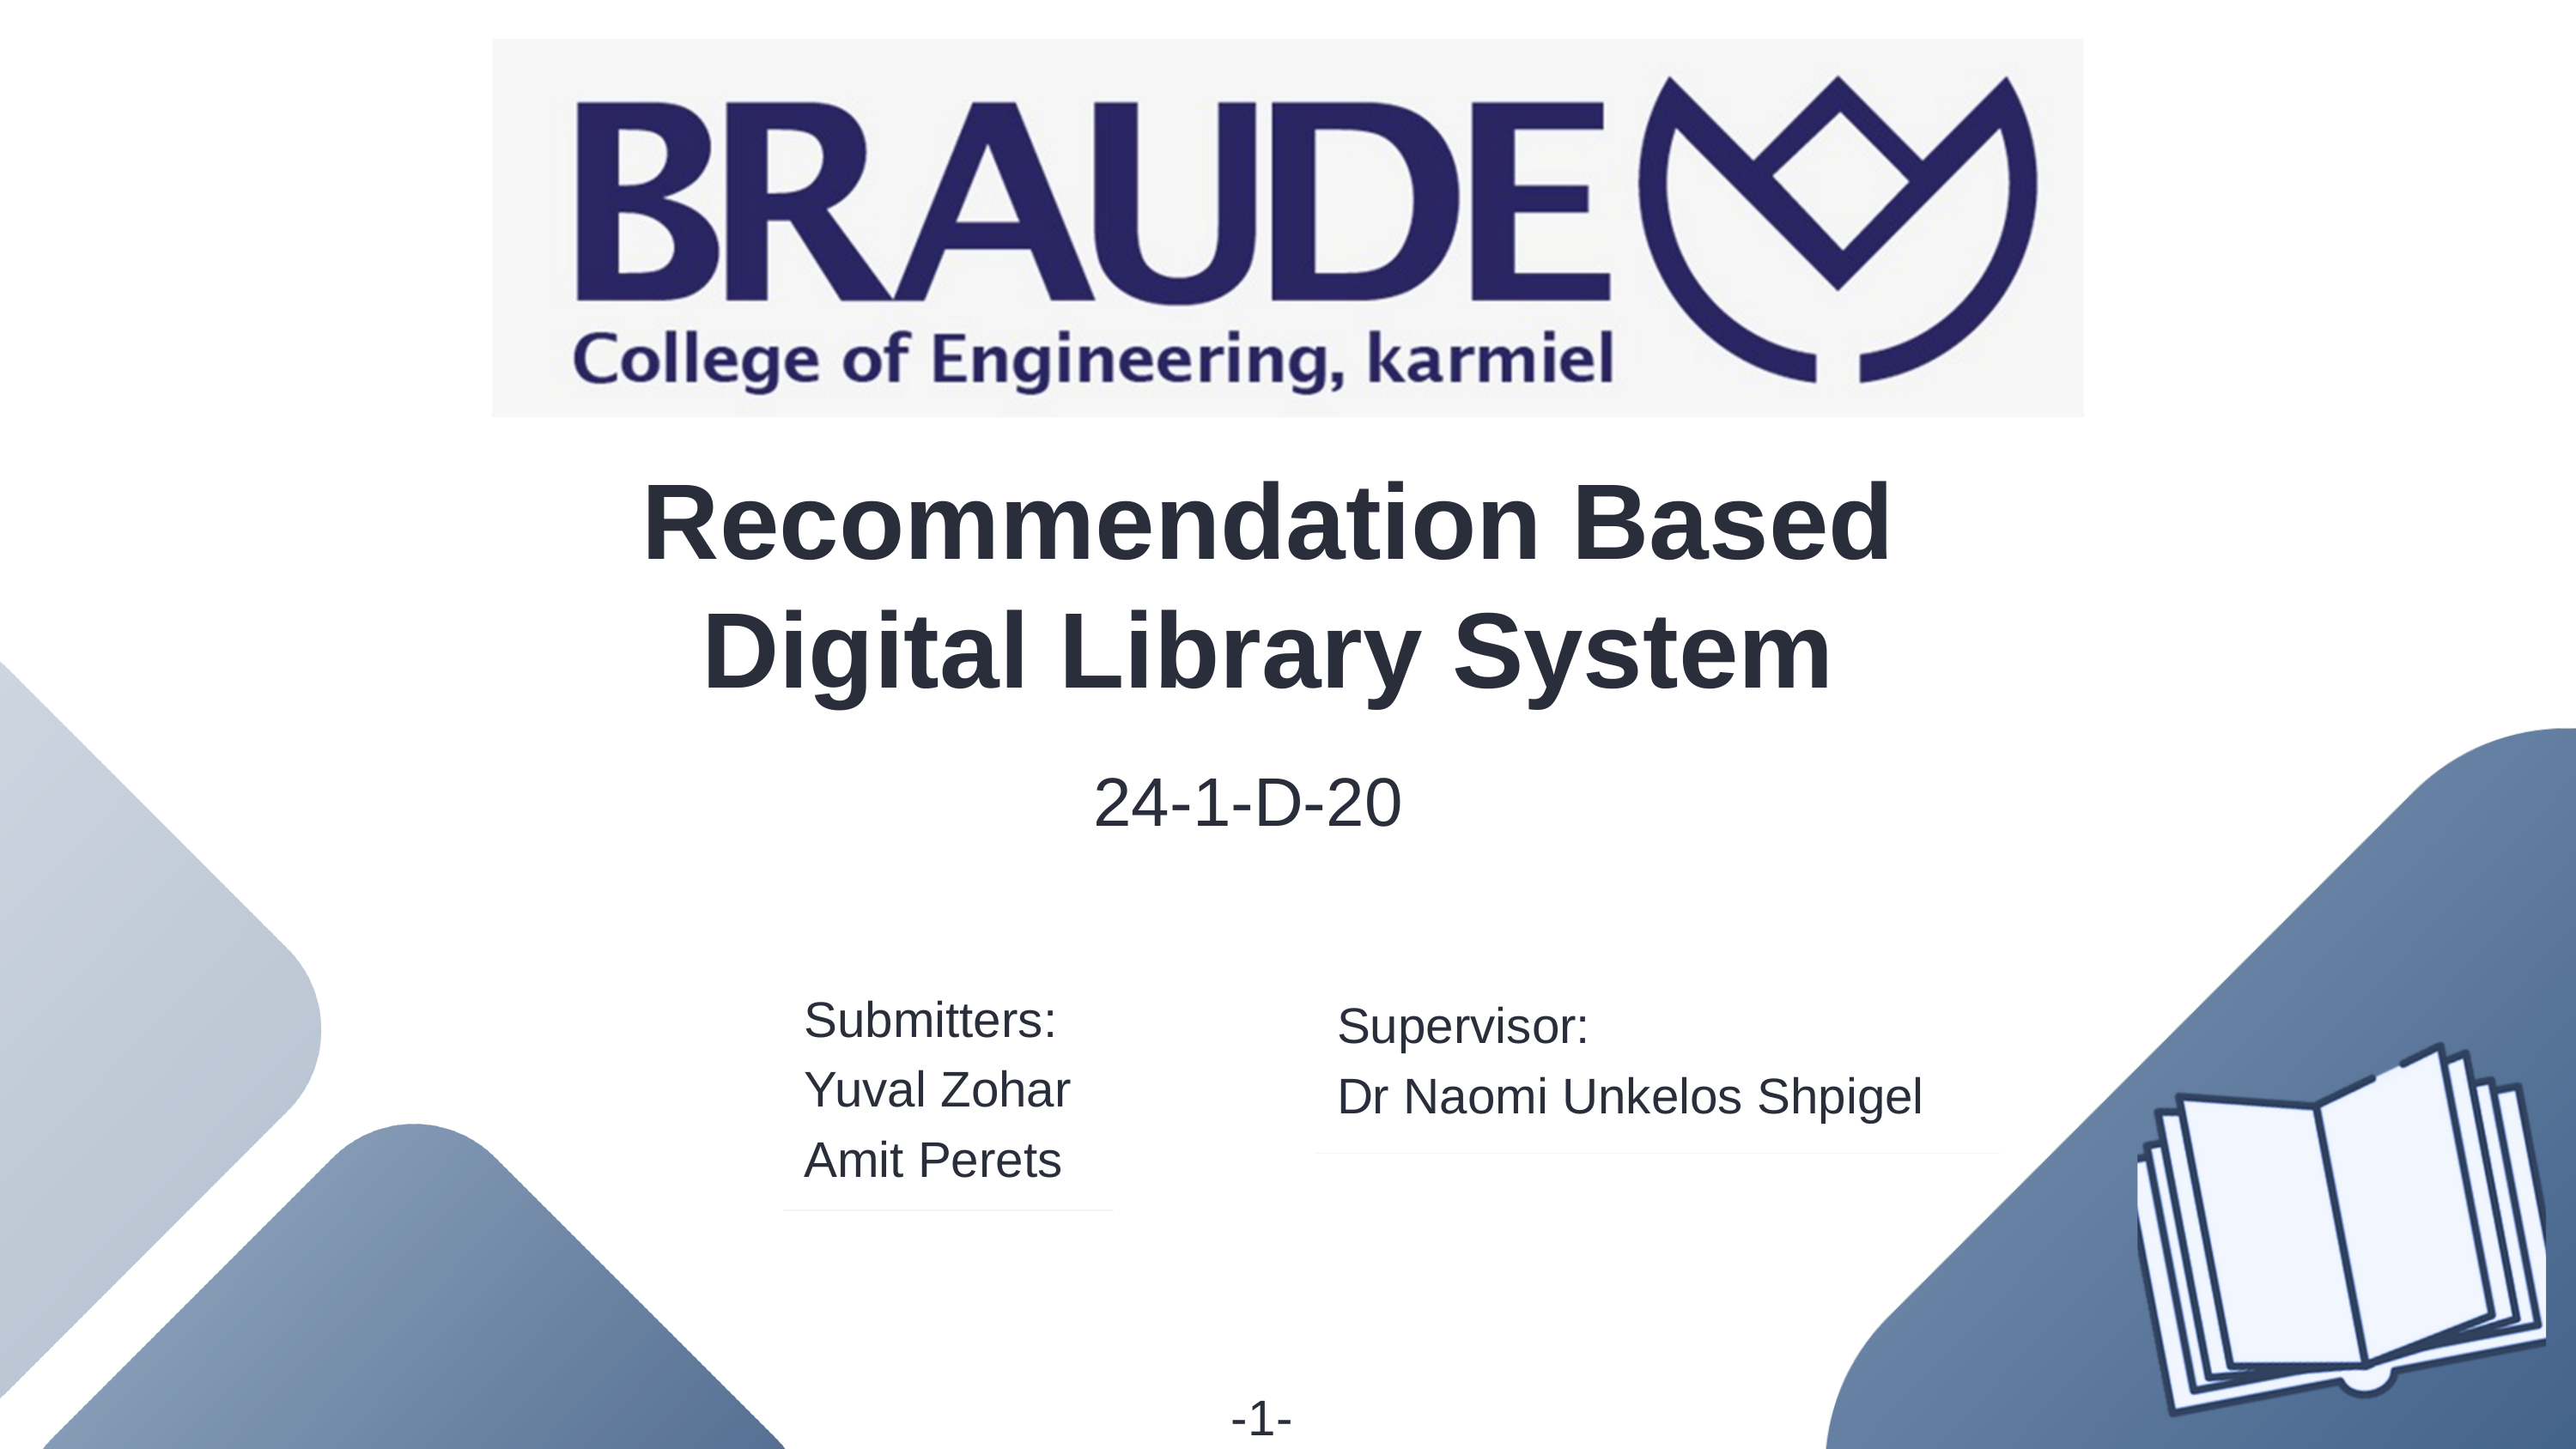

Recommendation Based
Digital Library System
24-1-D-20

| Submitters: Yuval Zohar Amit Perets |
| --- |
| Supervisor: Dr Naomi Unkelos Shpigel |
| --- |

| -1- |
| --- |